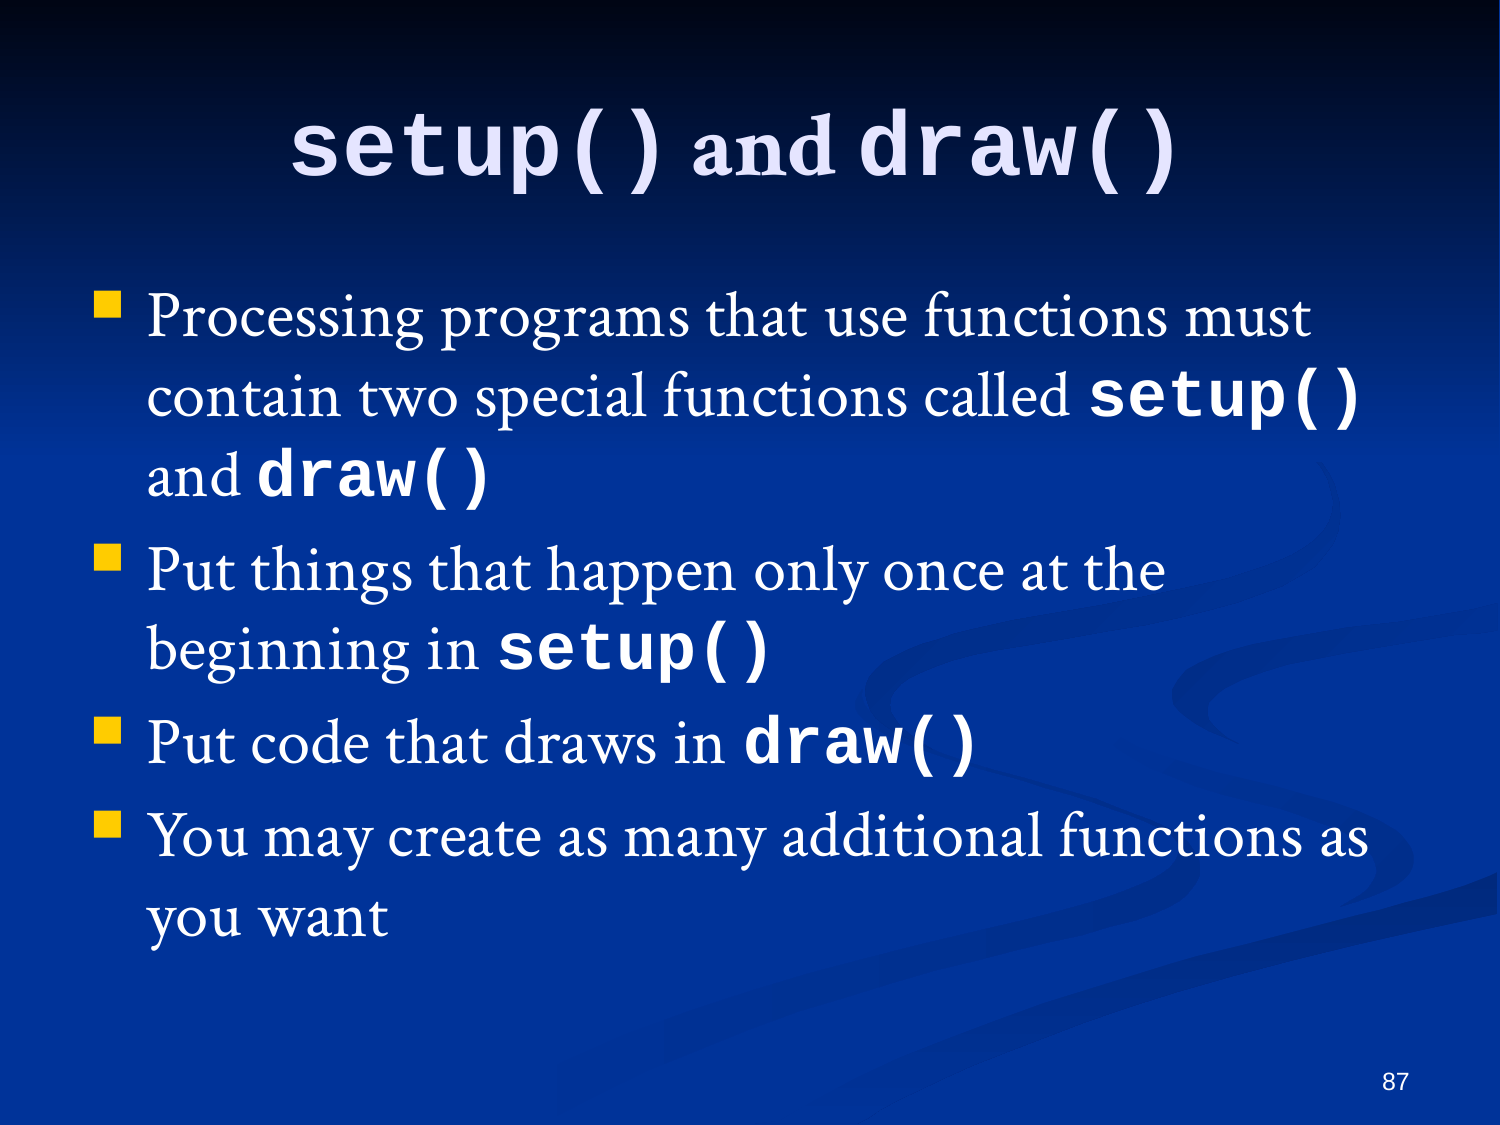

# setup() and draw()
Processing programs that use functions must contain two special functions called setup() and draw()
Put things that happen only once at the beginning in setup()
Put code that draws in draw()
You may create as many additional functions as you want
87